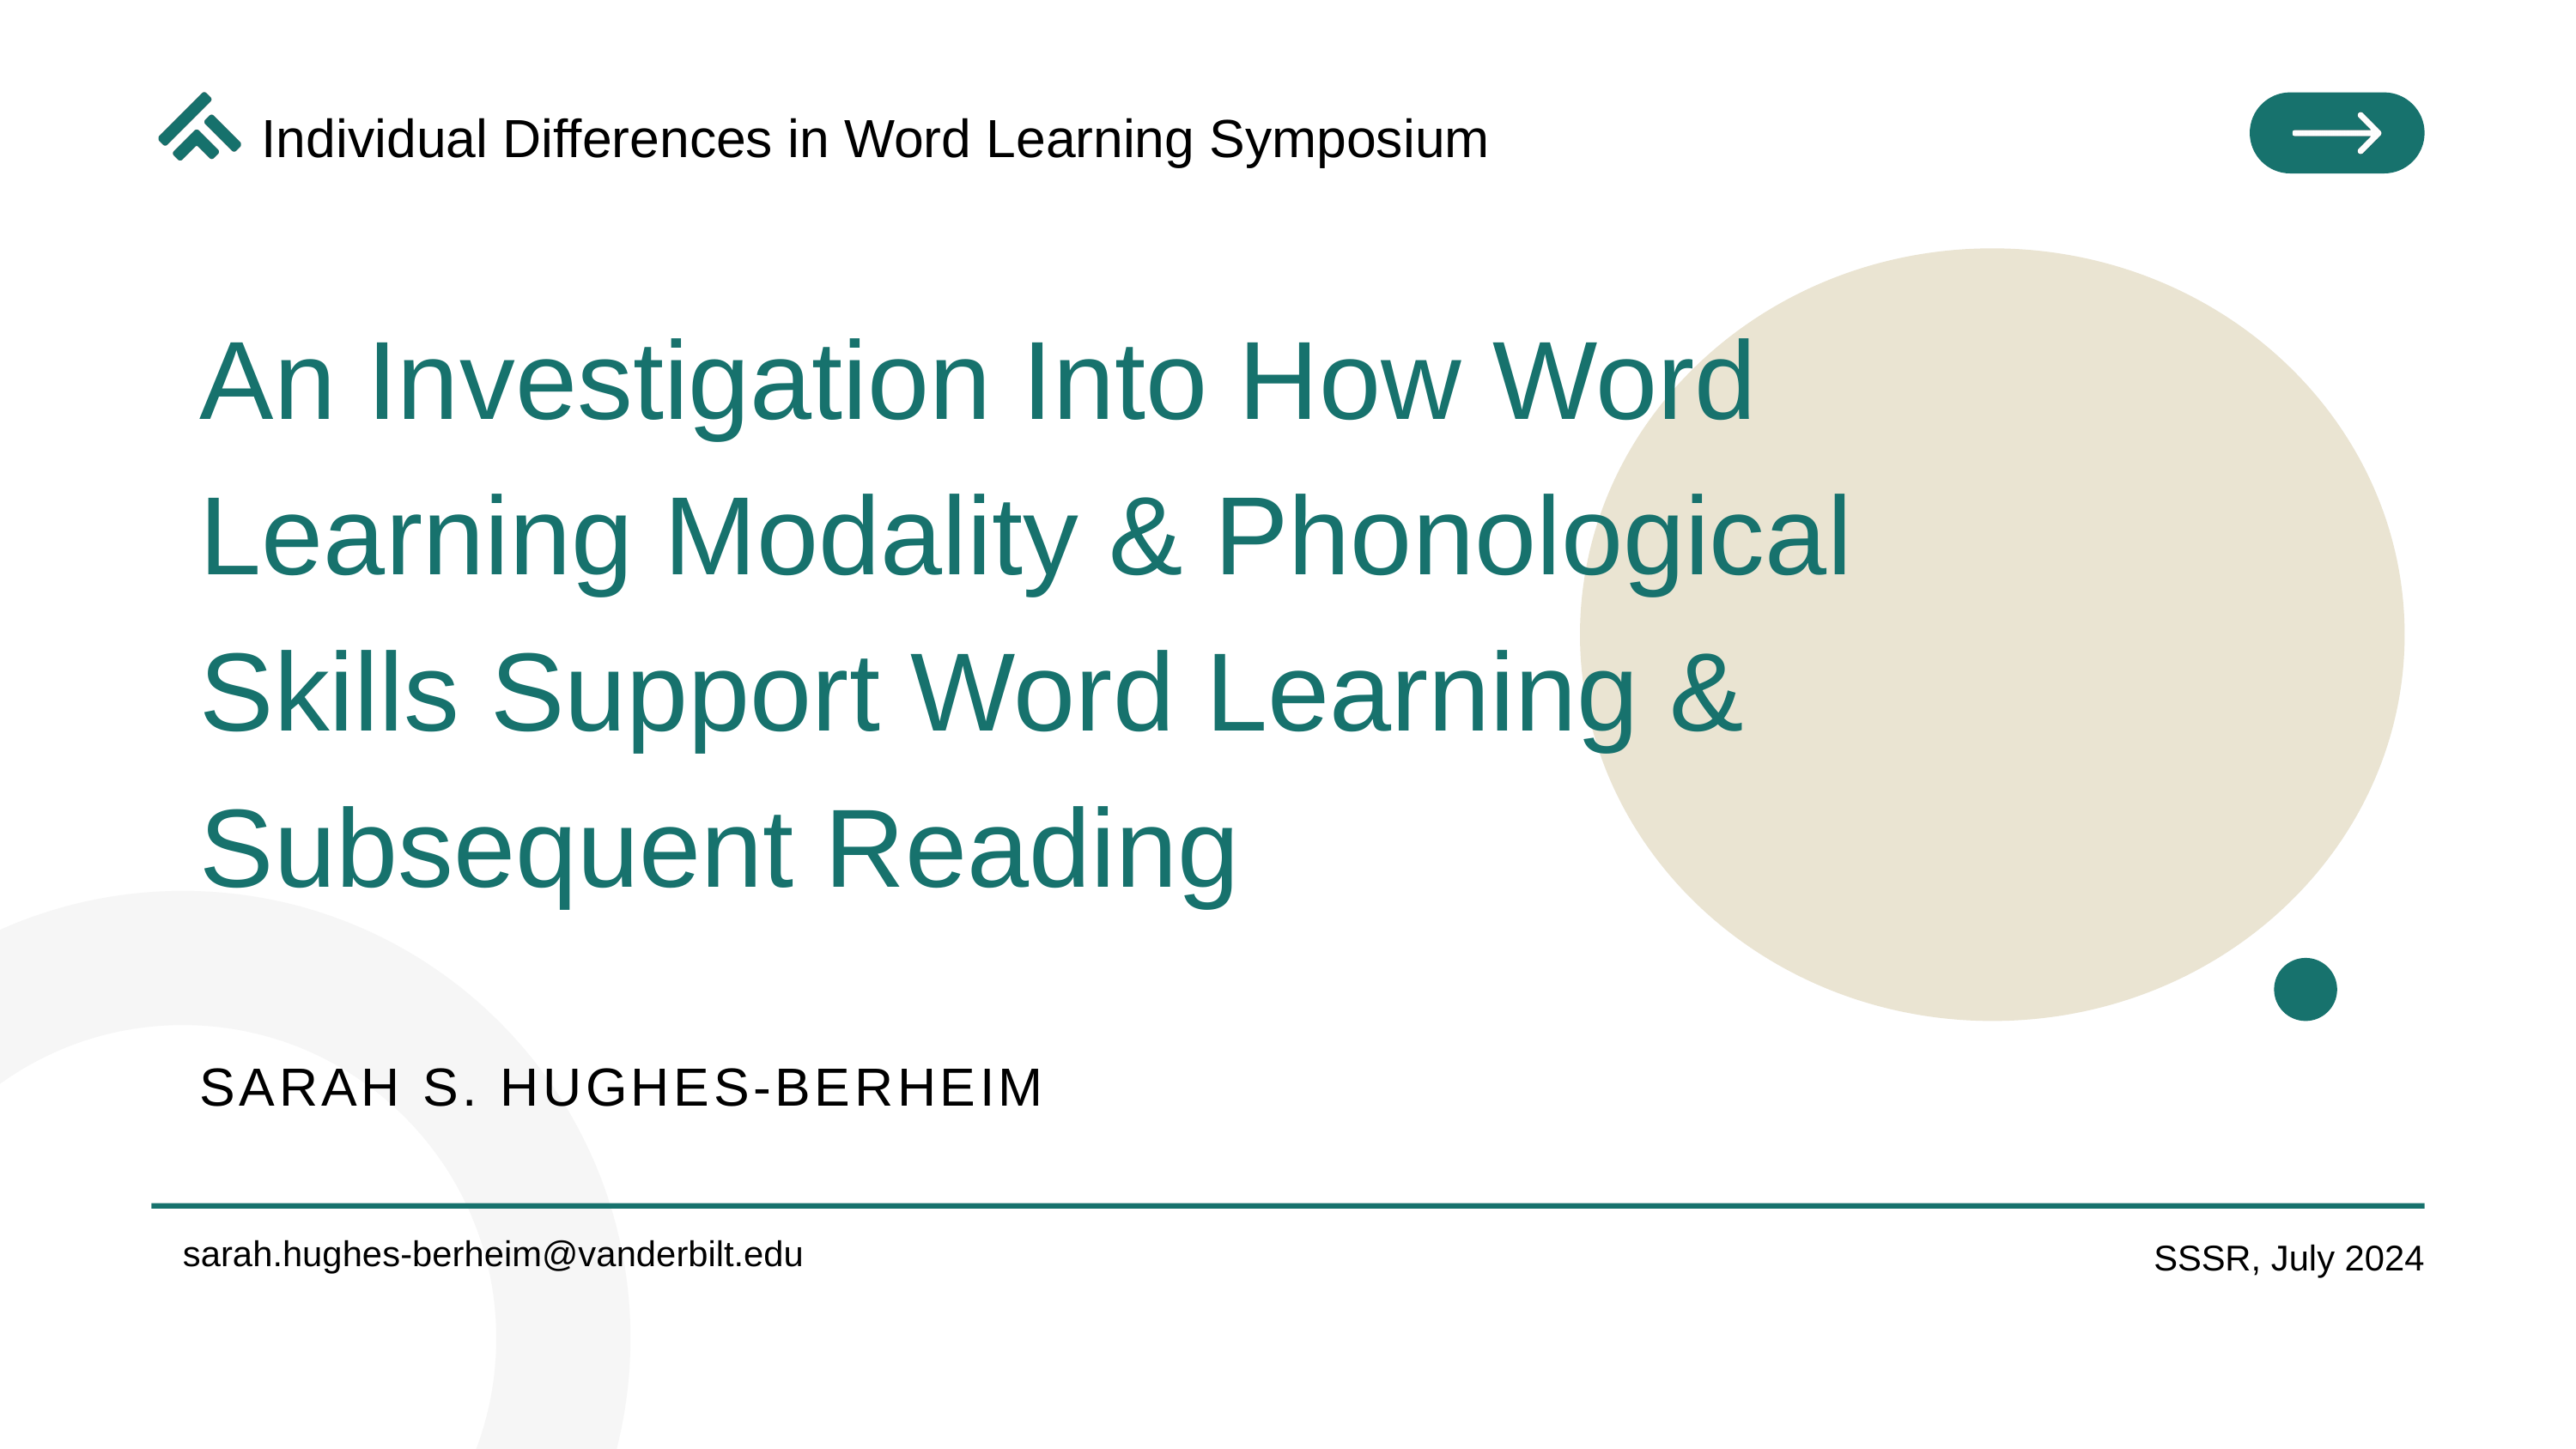

Individual Differences in Word Learning Symposium

An Investigation Into How Word Learning Modality & Phonological Skills Support Word Learning & Subsequent Reading

SARAH S. HUGHES-BERHEIM

sarah.hughes-berheim@vanderbilt.edu
SSSR, July 2024